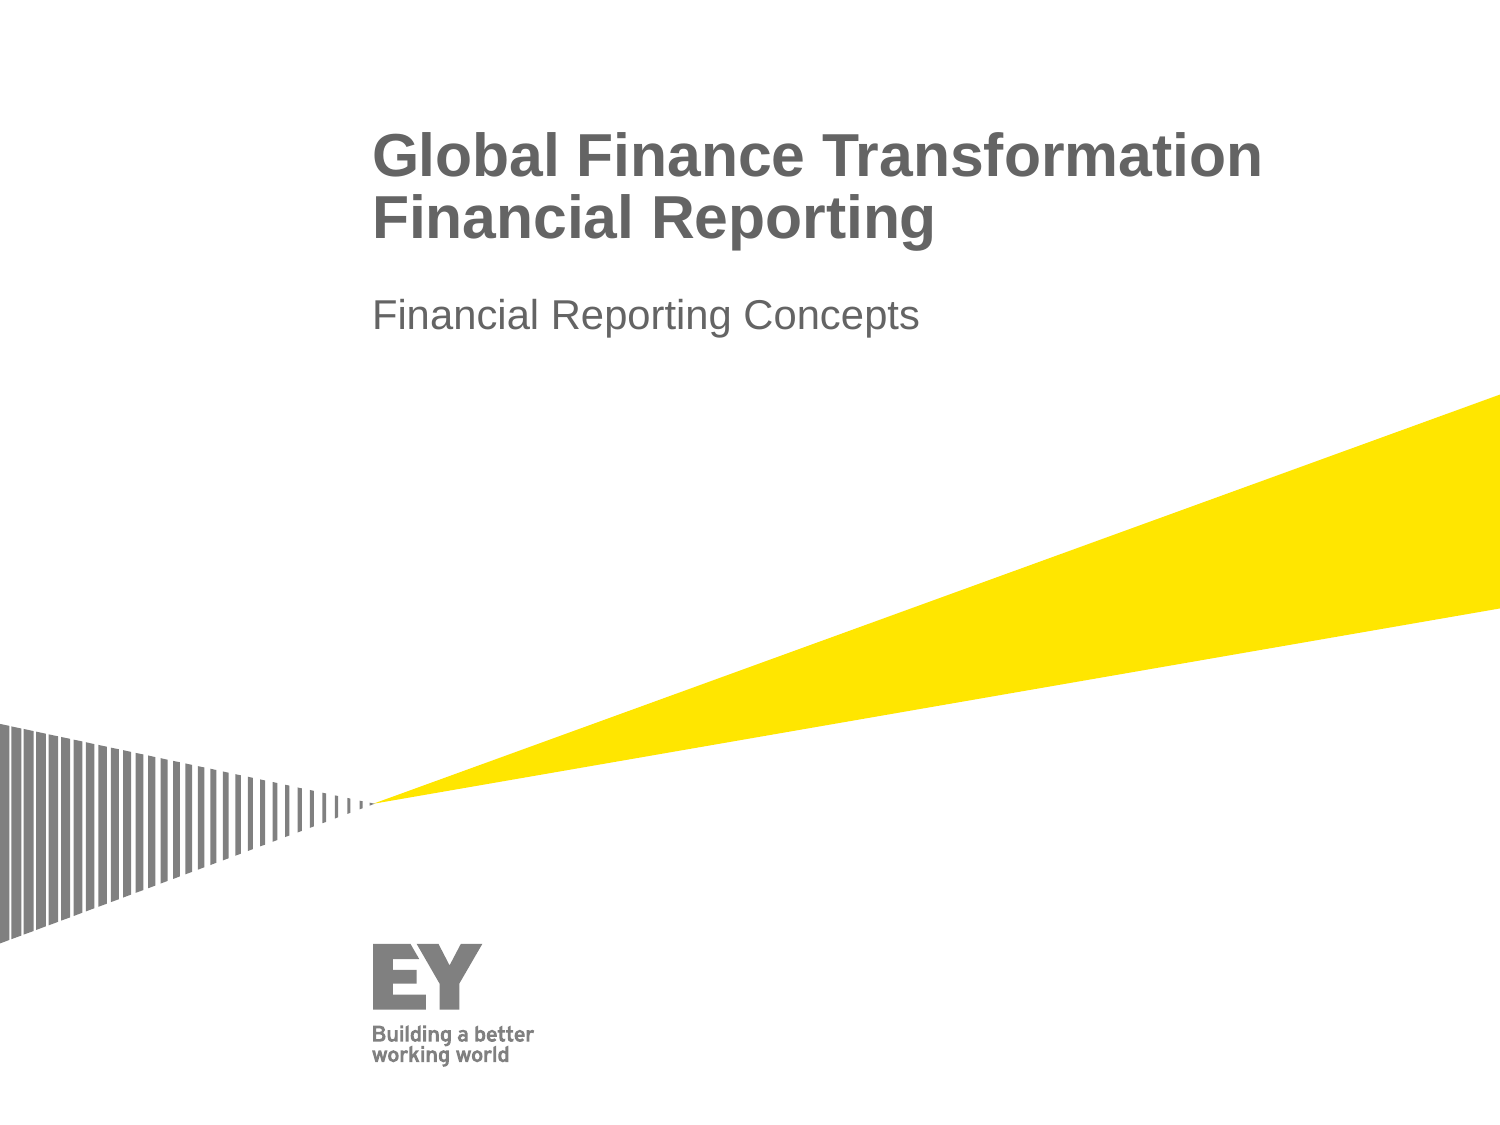

# Global Finance Transformation Financial Reporting
Financial Reporting Concepts